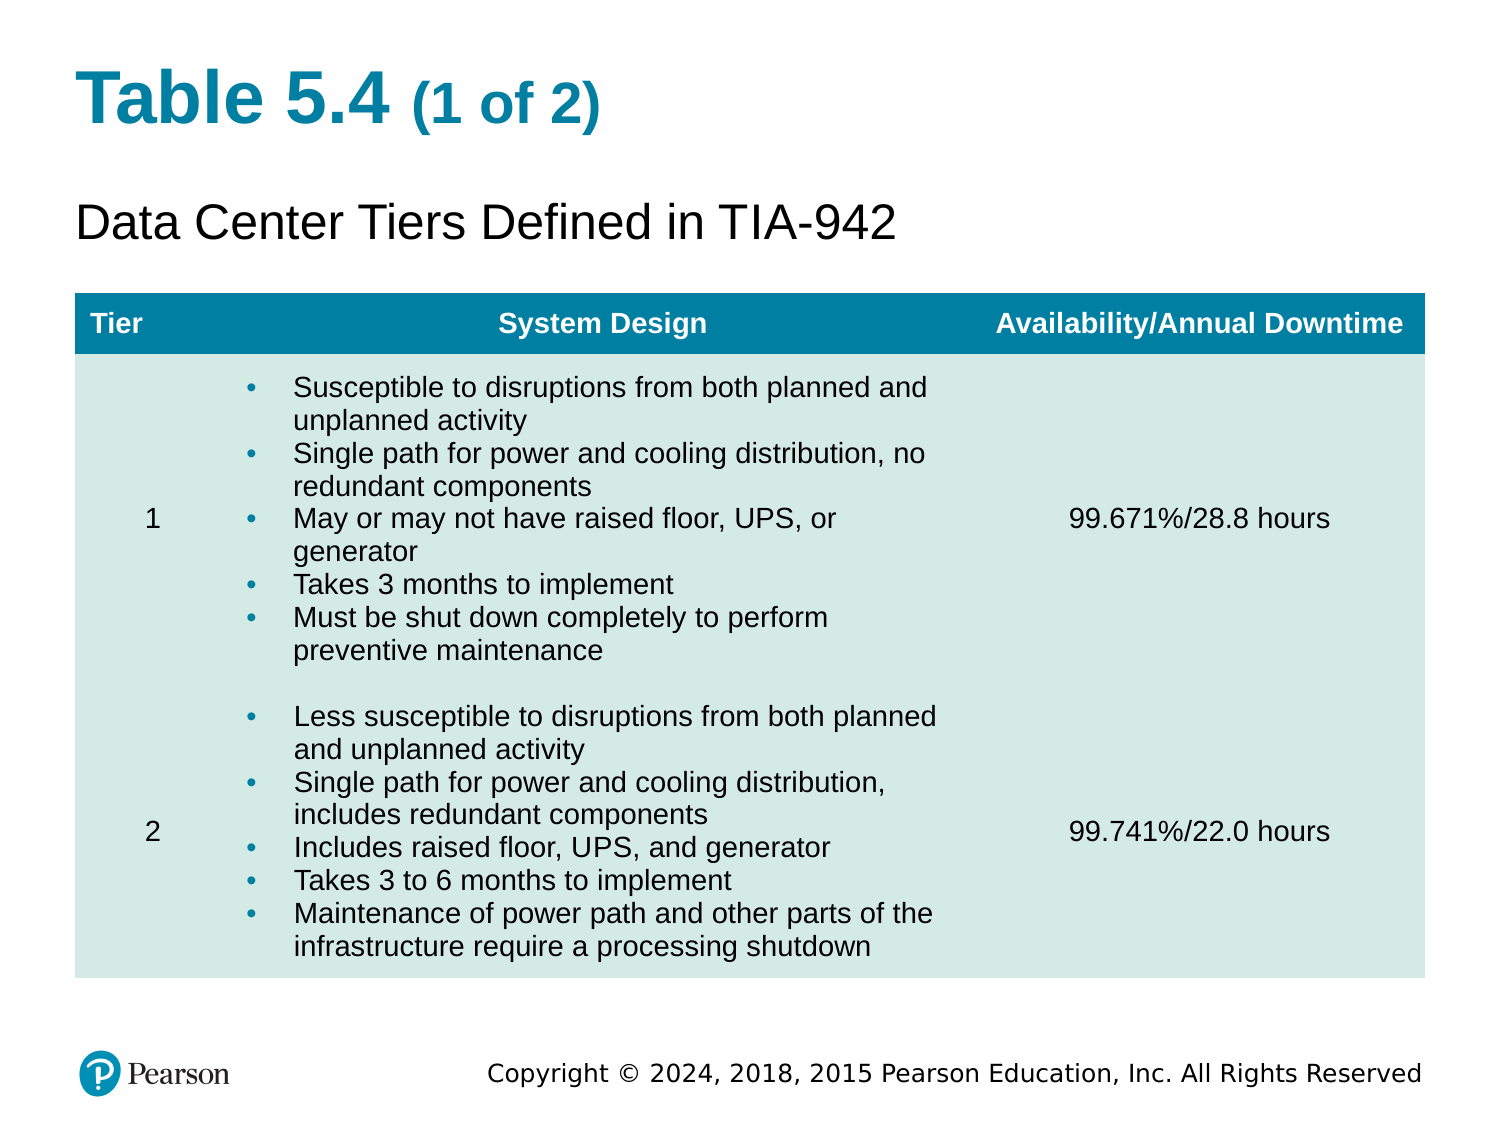

# Table 5.4 (1 of 2)
Data Center Tiers Defined in T I A-942
| Tier | System Design | Availability/Annual Downtime |
| --- | --- | --- |
| 1 | Susceptible to disruptions from both planned and unplanned activity Single path for power and cooling distribution, no redundant components May or may not have raised floor, UPS, or generator Takes 3 months to implement Must be shut down completely to perform preventive maintenance | 99.671%/28.8 hours |
| 2 | Less susceptible to disruptions from both planned and unplanned activity Single path for power and cooling distribution, includes redundant components Includes raised floor, U P S, and generator Takes 3 to 6 months to implement Maintenance of power path and other parts of the infrastructure require a processing shutdown | 99.741%/22.0 hours |